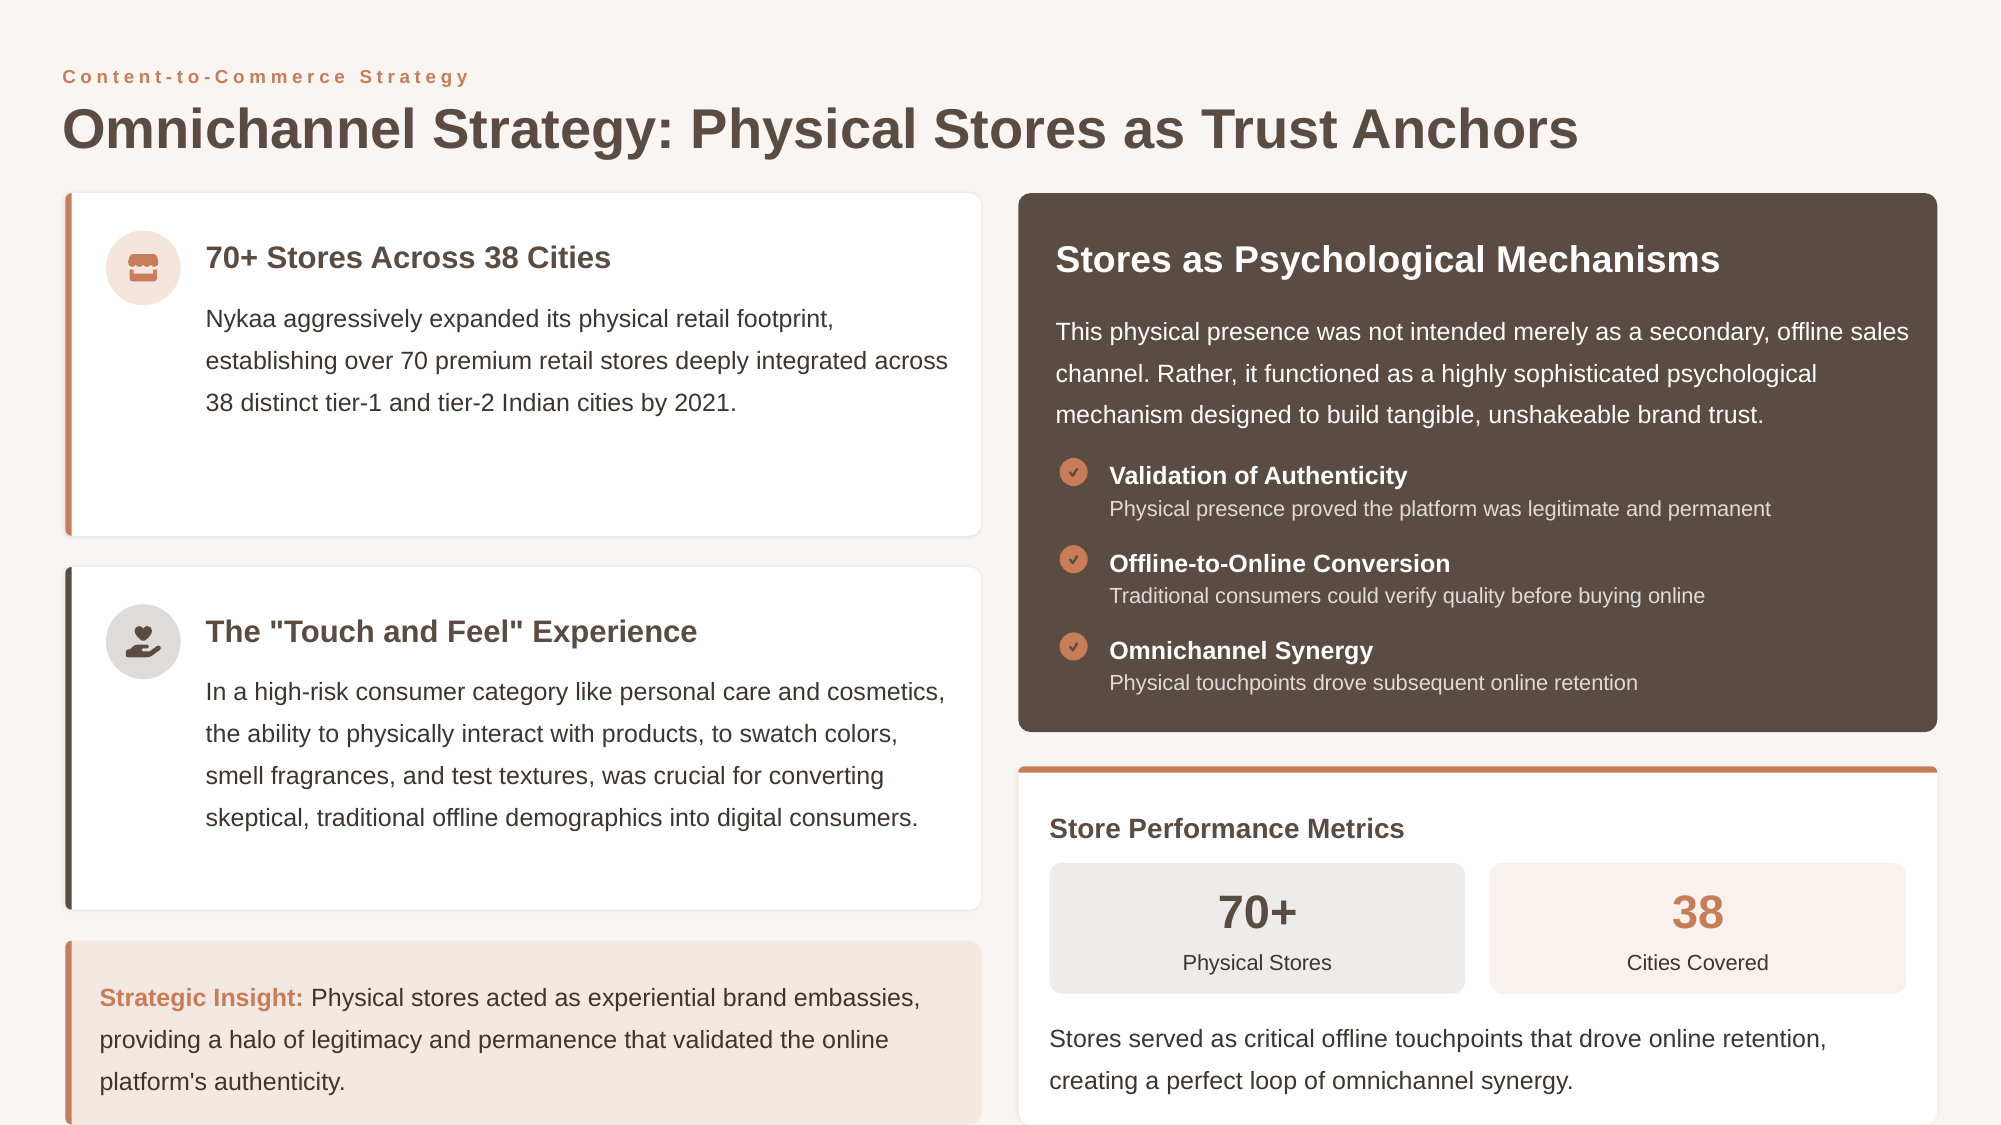

Content-to-Commerce Strategy
Omnichannel Strategy: Physical Stores as Trust Anchors

70+ Stores Across 38 Cities
Stores as Psychological Mechanisms

Nykaa aggressively expanded its physical retail footprint, establishing over 70 premium retail stores deeply integrated across 38 distinct tier-1 and tier-2 Indian cities by 2021.
This physical presence was not intended merely as a secondary, offline sales channel. Rather, it functioned as a highly sophisticated psychological mechanism designed to build tangible, unshakeable brand trust.
Validation of Authenticity

Physical presence proved the platform was legitimate and permanent
Offline-to-Online Conversion

Traditional consumers could verify quality before buying online

The "Touch and Feel" Experience

Omnichannel Synergy

Physical touchpoints drove subsequent online retention
In a high-risk consumer category like personal care and cosmetics, the ability to physically interact with products, to swatch colors, smell fragrances, and test textures, was crucial for converting skeptical, traditional offline demographics into digital consumers.

Store Performance Metrics

70+
38

Physical Stores
Cities Covered
Strategic Insight: Physical stores acted as experiential brand embassies, providing a halo of legitimacy and permanence that validated the online platform's authenticity.
Stores served as critical offline touchpoints that drove online retention, creating a perfect loop of omnichannel synergy.